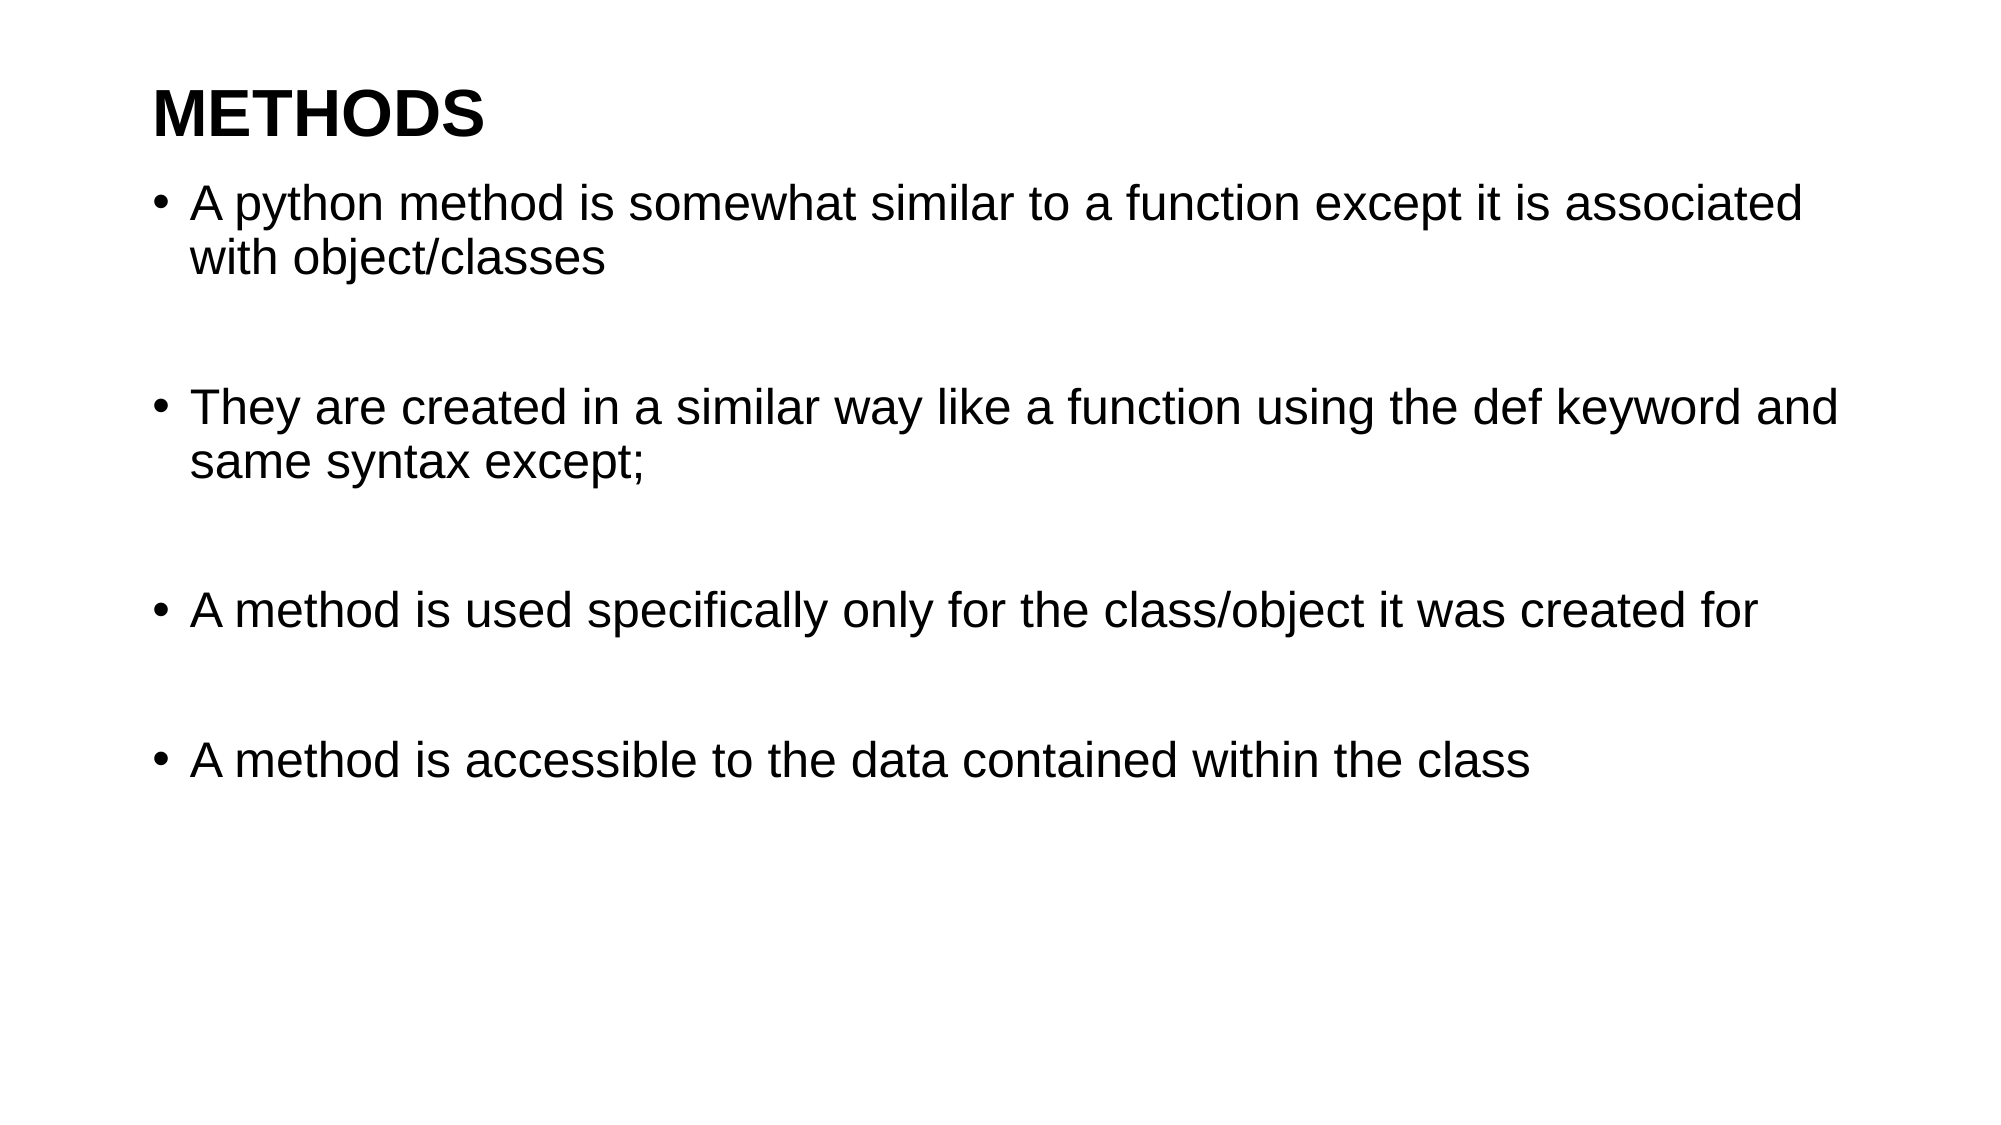

# METHODS
A python method is somewhat similar to a function except it is associated with object/classes

They are created in a similar way like a function using the def keyword and same syntax except;

A method is used specifically only for the class/object it was created for

A method is accessible to the data contained within the class